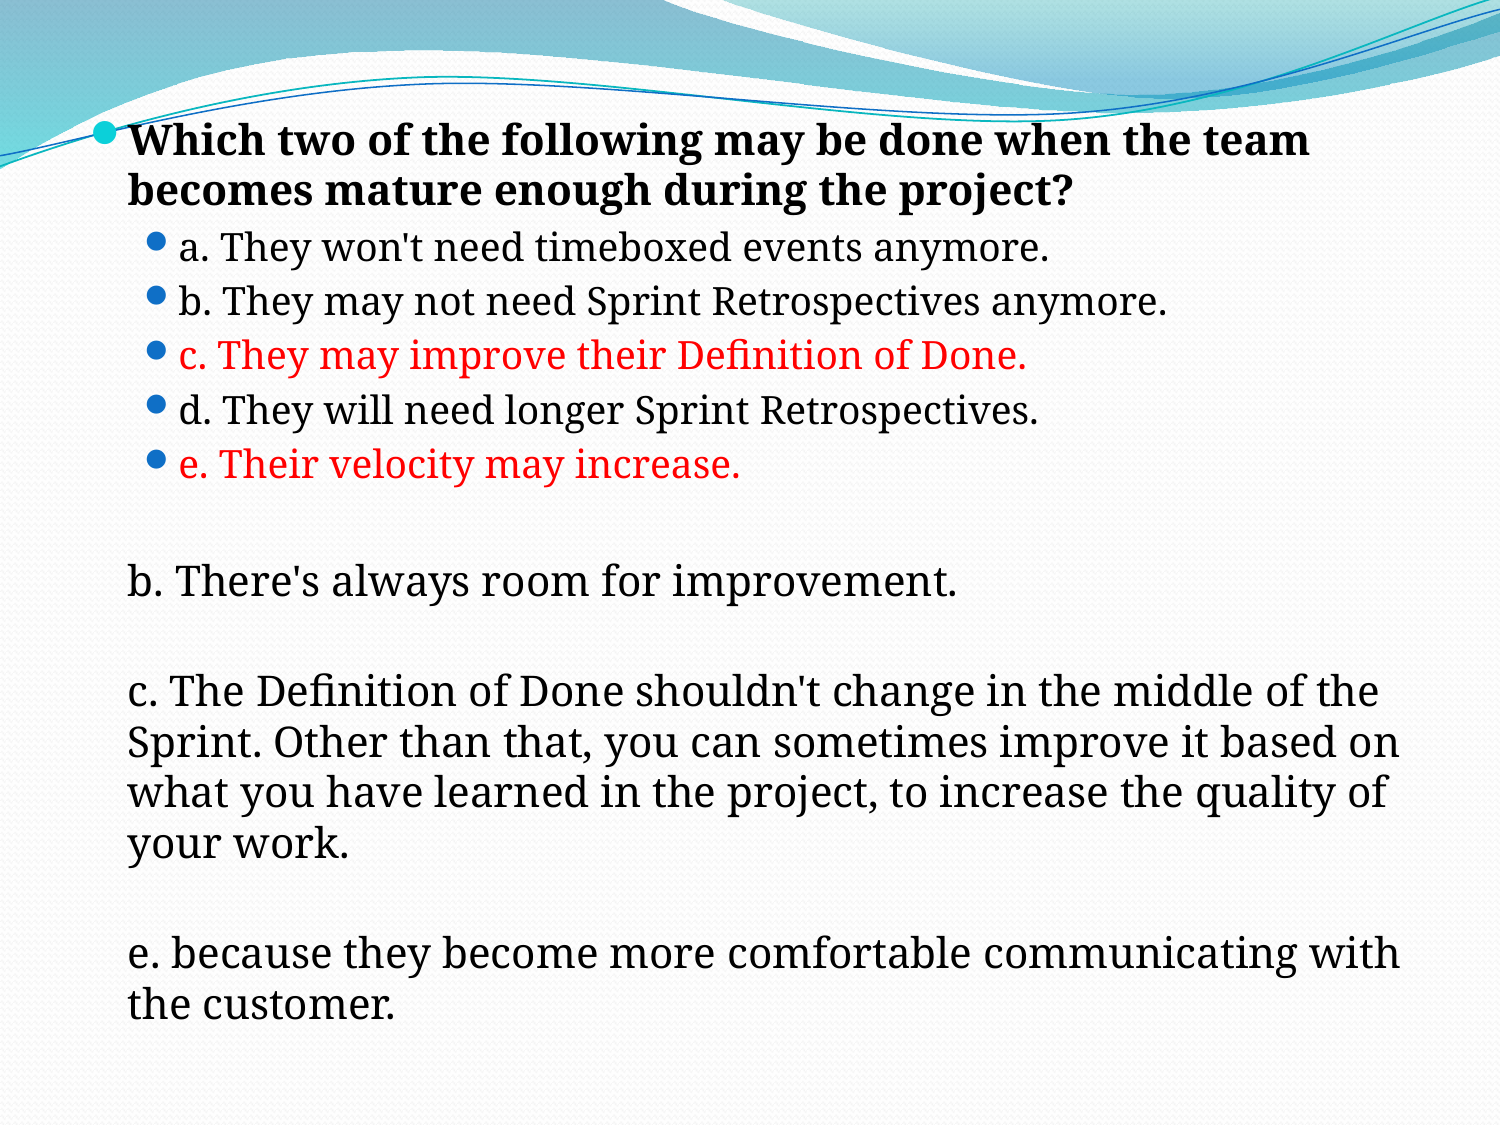

Which two of the following may be done when the team becomes mature enough during the project?
a. They won't need timeboxed events anymore.
b. They may not need Sprint Retrospectives anymore.
c. They may improve their Definition of Done.
d. They will need longer Sprint Retrospectives.
e. Their velocity may increase.

	b. There's always room for improvement.
c. The Definition of Done shouldn't change in the middle of the Sprint. Other than that, you can sometimes improve it based on what you have learned in the project, to increase the quality of your work.
e. because they become more comfortable communicating with the customer.